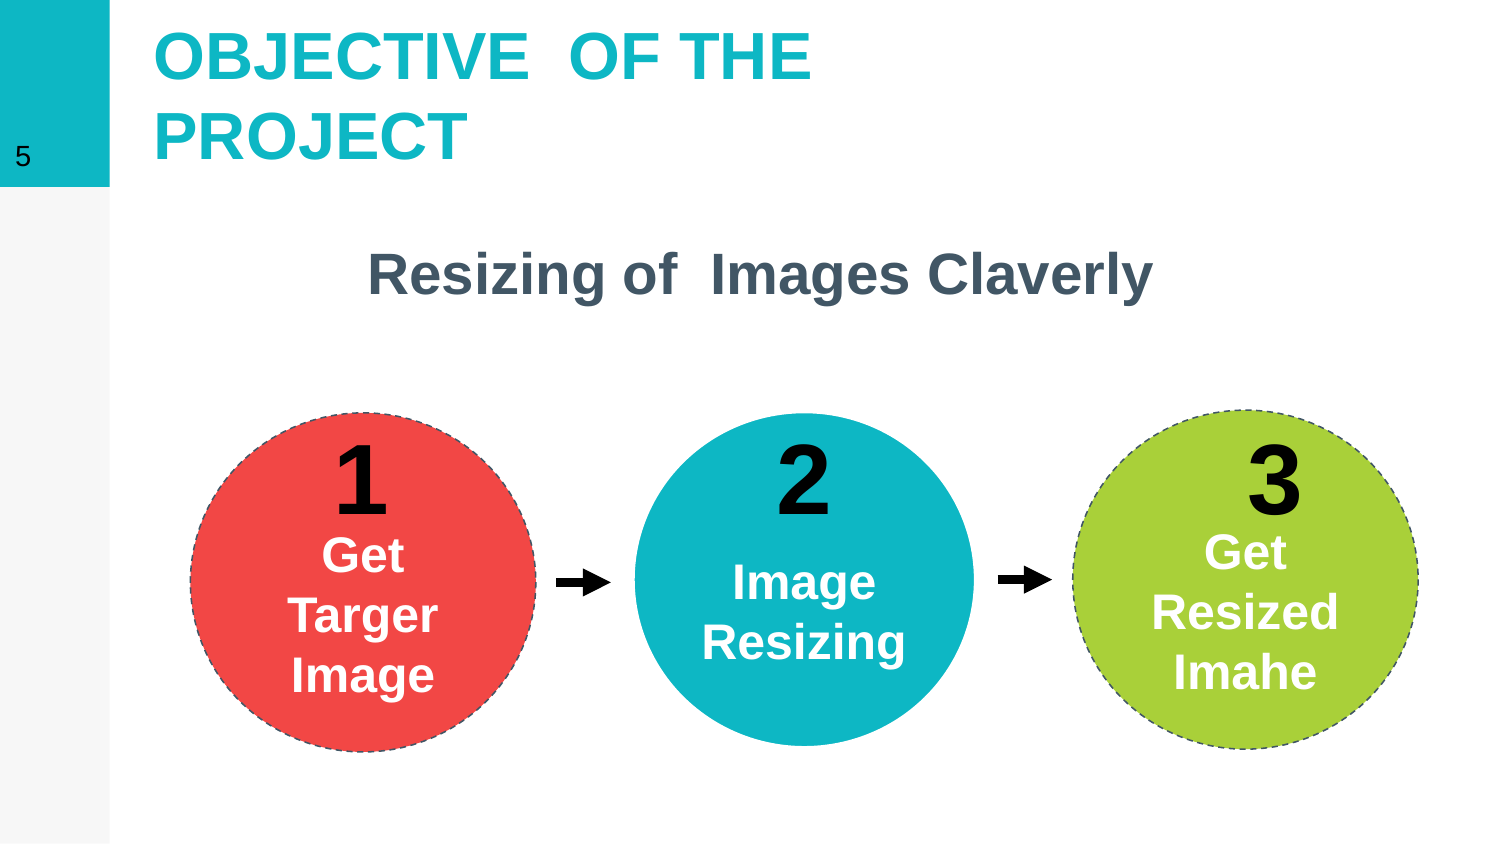

5
# OBJECTIVE  OF THE PROJECT
Resizing of  Images Claverly
3
1
2

Get Resized Imahe

Image Resizing

Get Targer Image